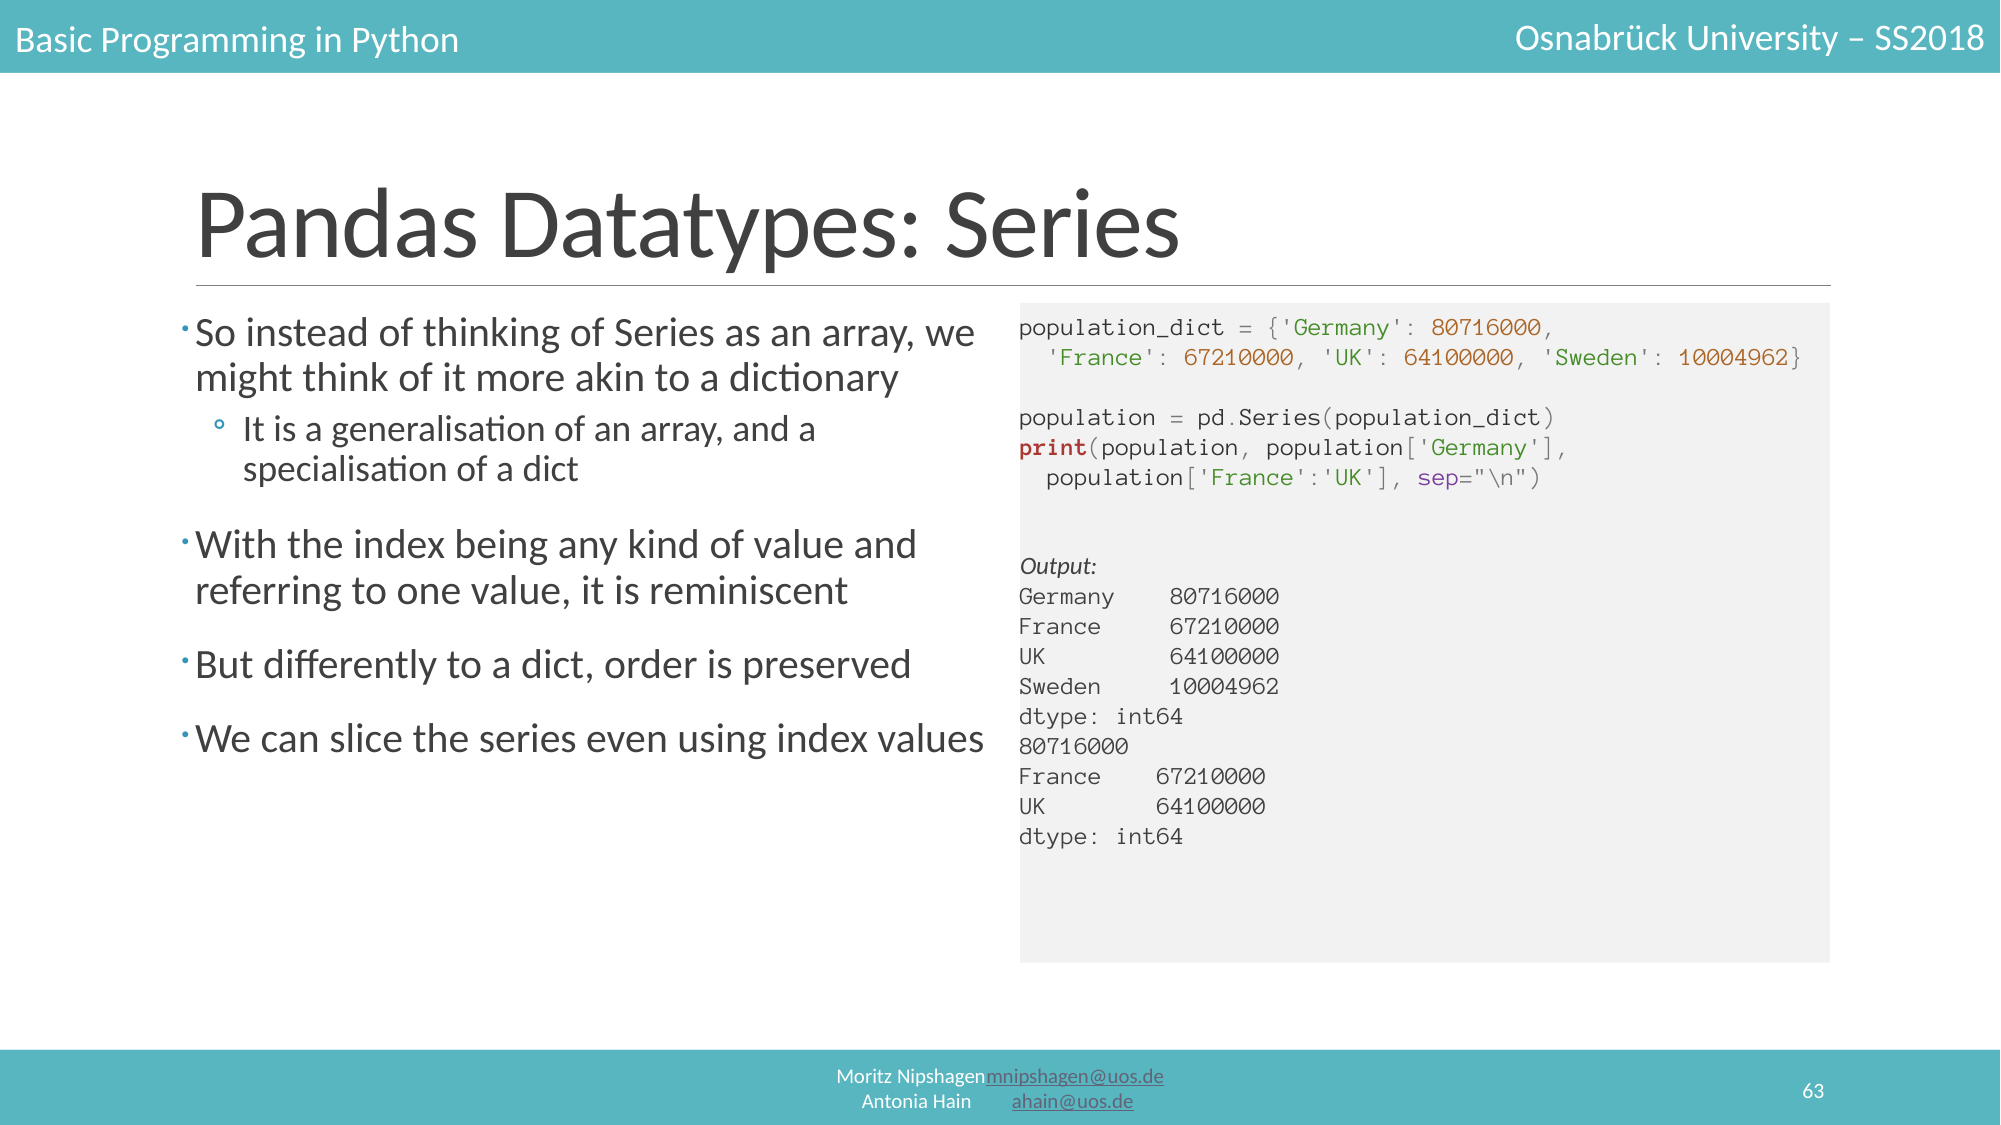

# Pandas Datatypes: Series
So instead of thinking of Series as an array, we might think of it more akin to a dictionary
It is a generalisation of an array, and a specialisation of a dict
With the index being any kind of value and referring to one value, it is reminiscent
But differently to a dict, order is preserved
We can slice the series even using index values
population_dict = {'Germany': 80716000,
  'France': 67210000, 'UK': 64100000, 'Sweden': 10004962}

population = pd.Series(population_dict)
print(population, population['Germany'],
  population['France':'UK'], sep="\n")

Output:
Germany    80716000
France     67210000
UK         64100000
Sweden     10004962
dtype: int64
80716000
France    67210000
UK        64100000
dtype: int64
63